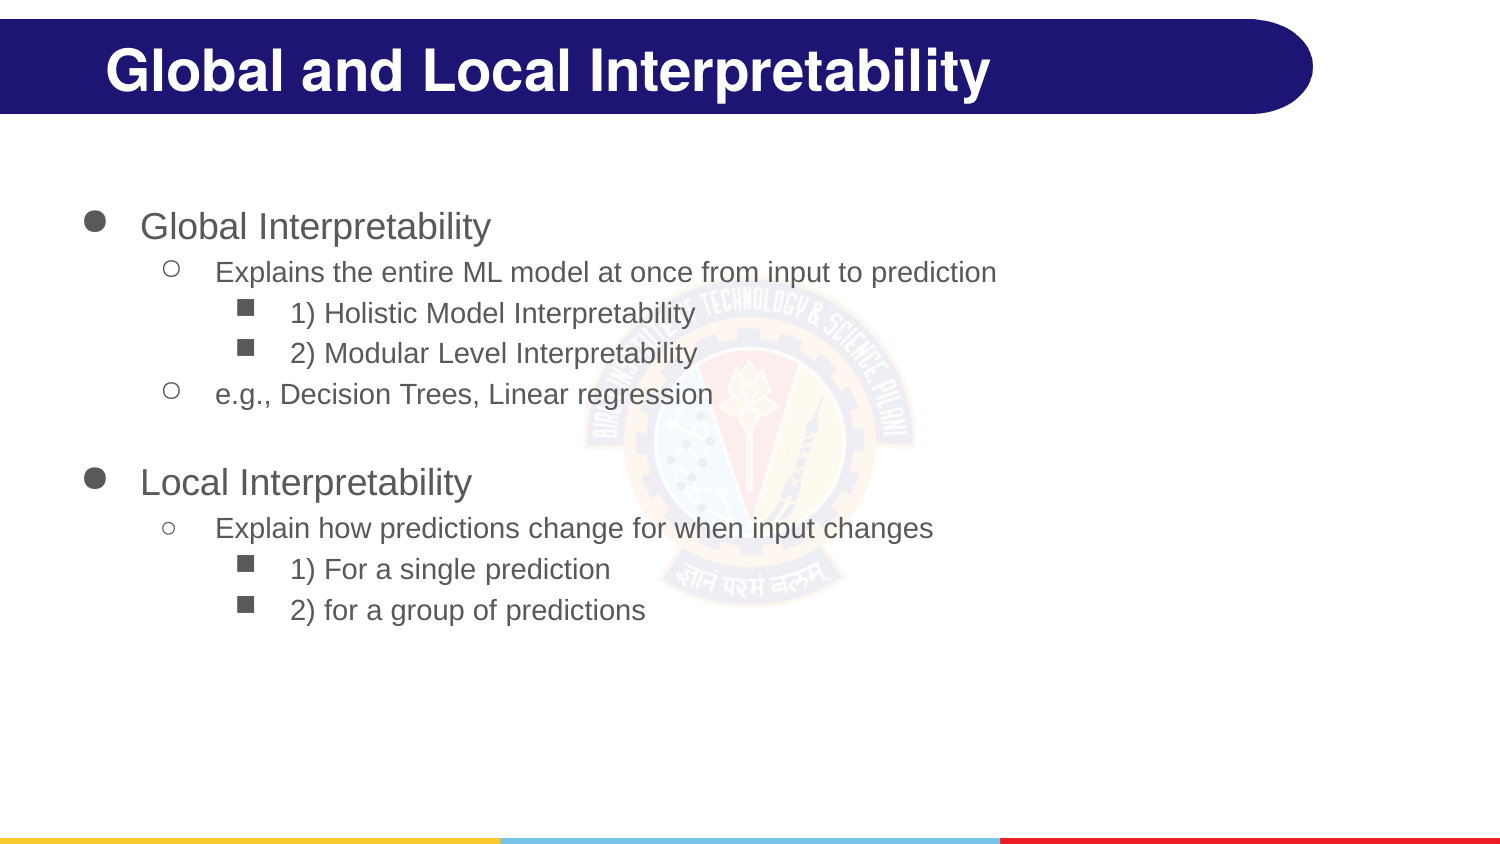

# Global and Local Interpretability

Global Interpretability
Explains the entire ML model at once from input to prediction
1) Holistic Model Interpretability
2) Modular Level Interpretability
e.g., Decision Trees, Linear regression

Local Interpretability
Explain how predictions change for when input changes
1) For a single prediction
2) for a group of predictions